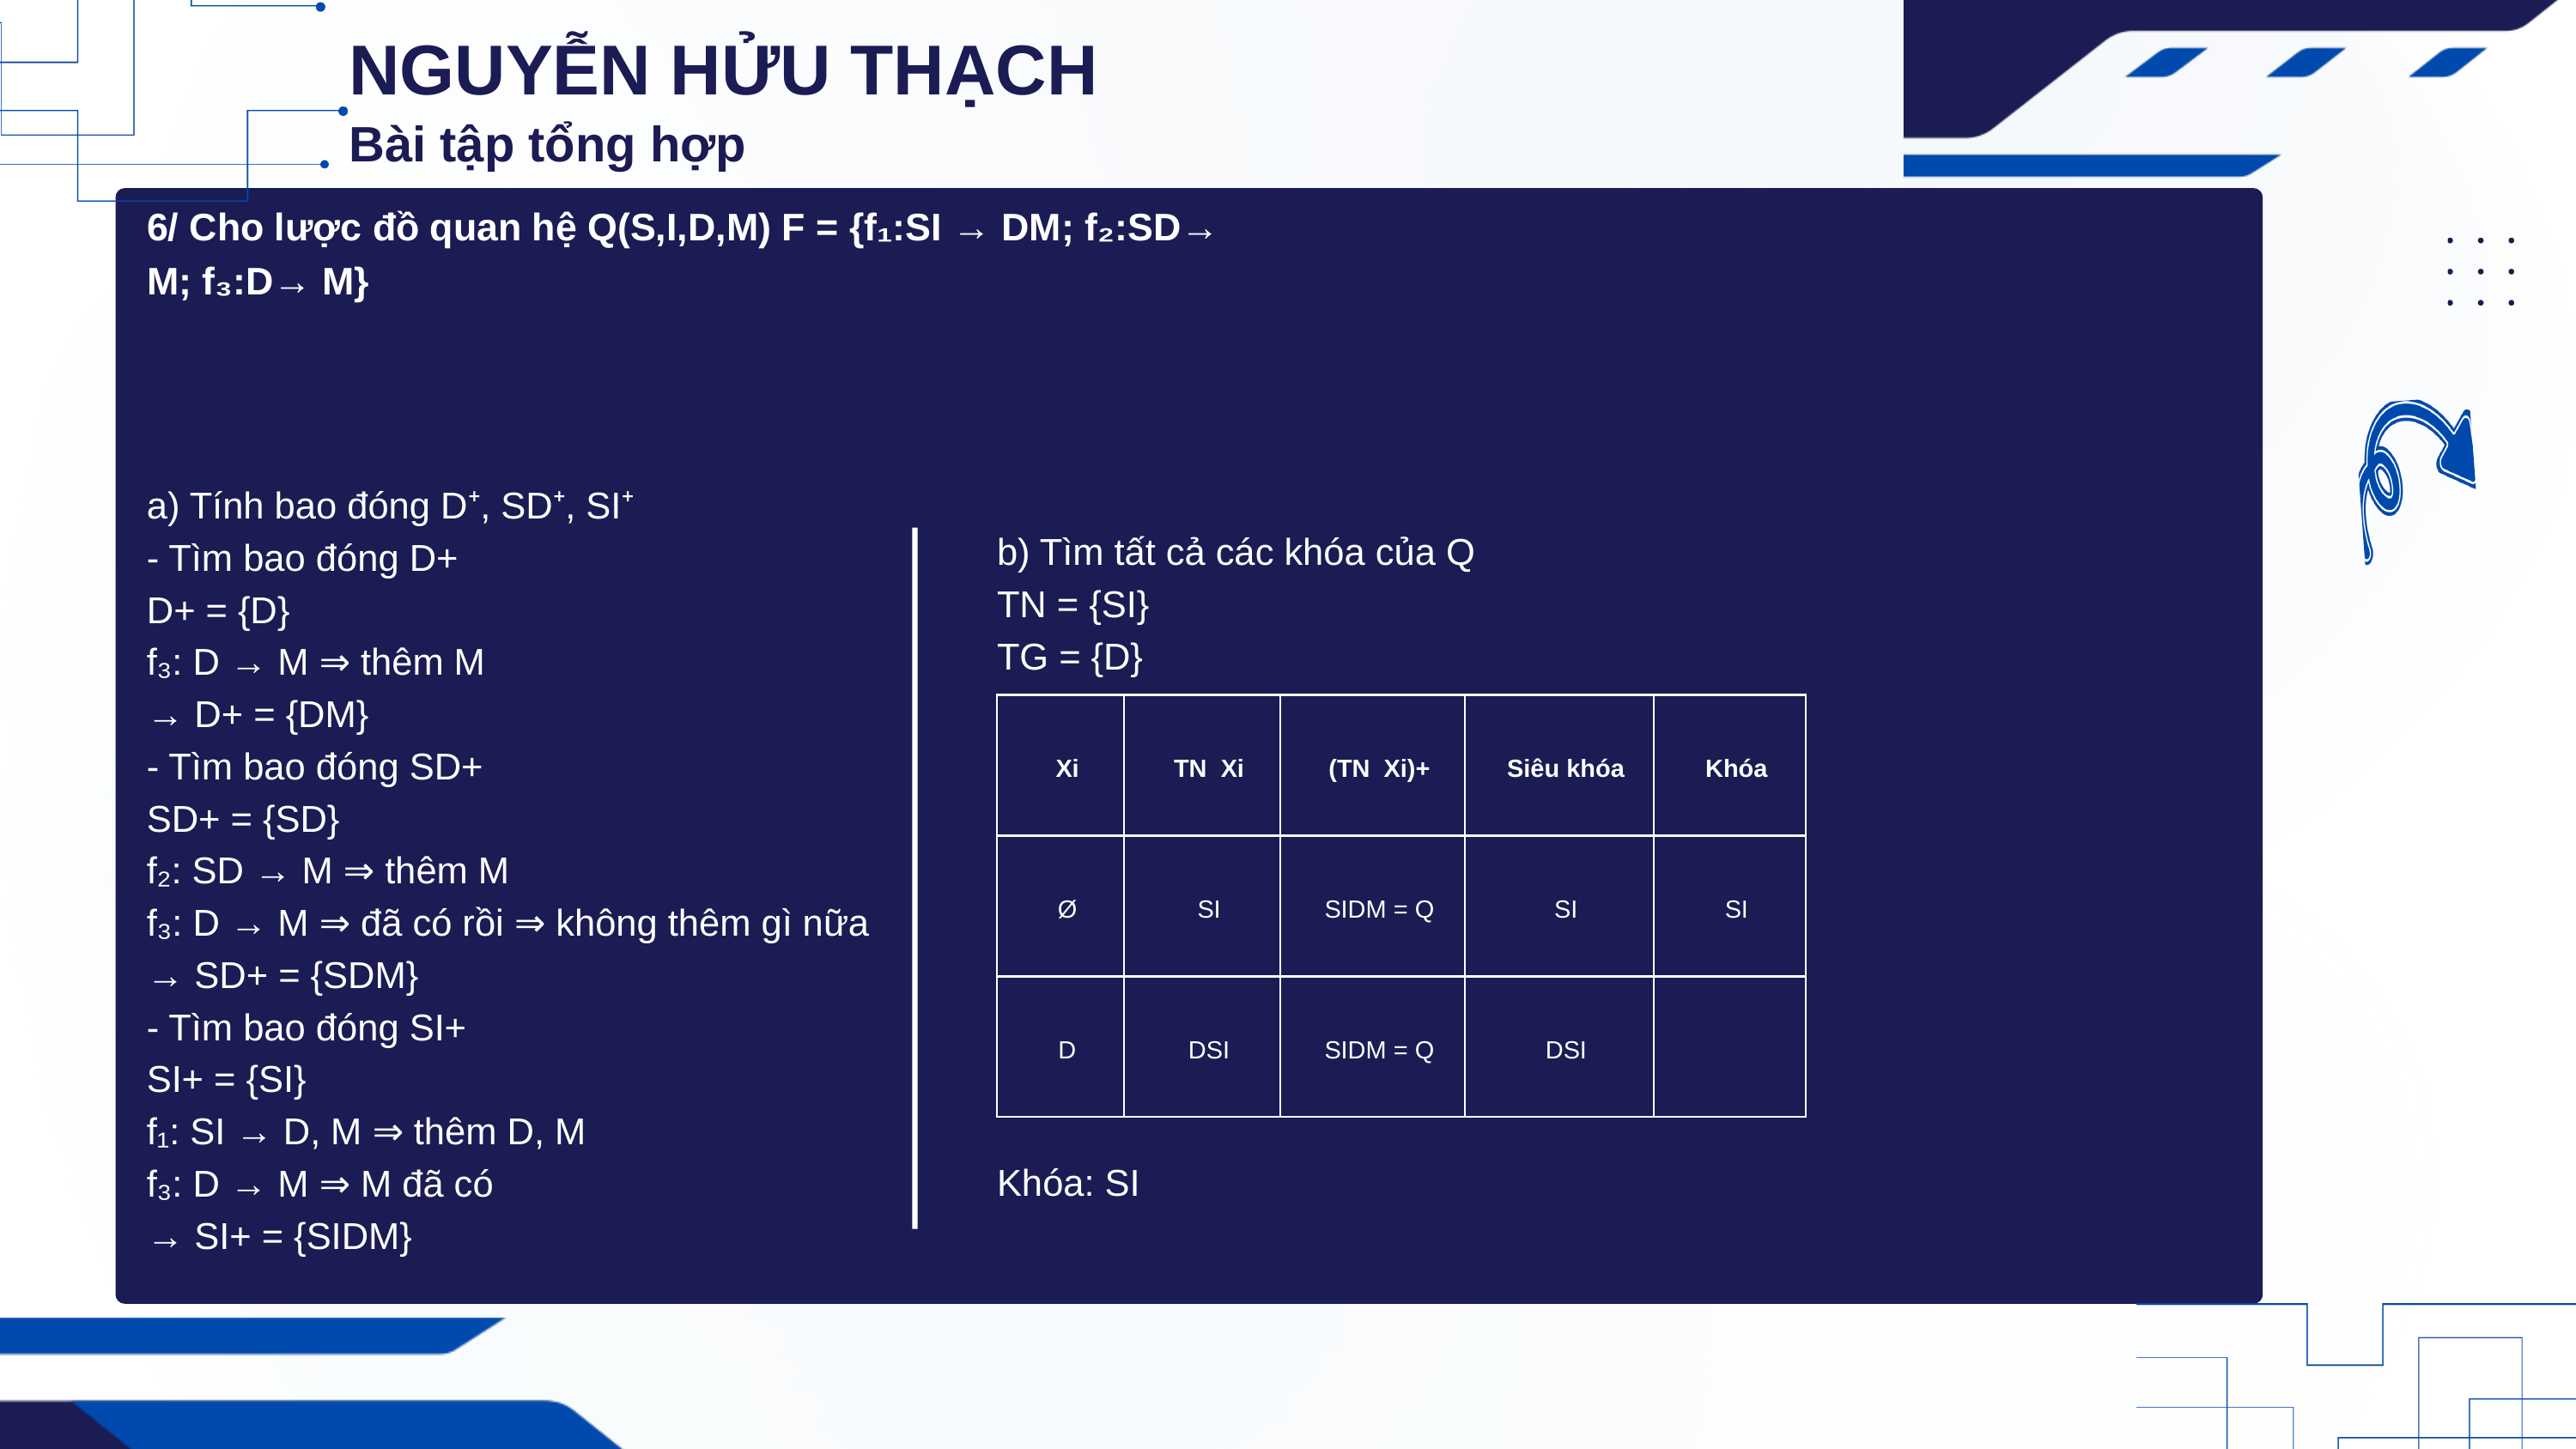

NGUYỄN HỬU THẠCH
Bài tập tổng hợp

6/ Cho lược đồ quan hệ Q(S,I,D,M) F = {f₁:SI → DM; f₂:SD→ M; f₃:D→ M}

a) Tính bao đóng D⁺, SD⁺, SI⁺
- Tìm bao đóng D+
D+ = {D}
f₃: D → M ⇒ thêm M
→ D+ = {DM}
- Tìm bao đóng SD+
SD+ = {SD}
f₂: SD → M ⇒ thêm M
f₃: D → M ⇒ đã có rồi ⇒ không thêm gì nữa
→ SD+ = {SDM}
- Tìm bao đóng SI+
SI+ = {SI}
f₁: SI → D, M ⇒ thêm D, M
f₃: D → M ⇒ M đã có
→ SI+ = {SIDM}

b) Tìm tất cả các khóa của Q
TN = {SI}
TG = {D}

| Xi | TN  Xi | (TN  Xi)+ | Siêu khóa | Khóa |
| --- | --- | --- | --- | --- |
| Ø | SI | SIDM = Q | SI | SI |
| D | DSI | SIDM = Q | DSI |  |
Khóa: SI